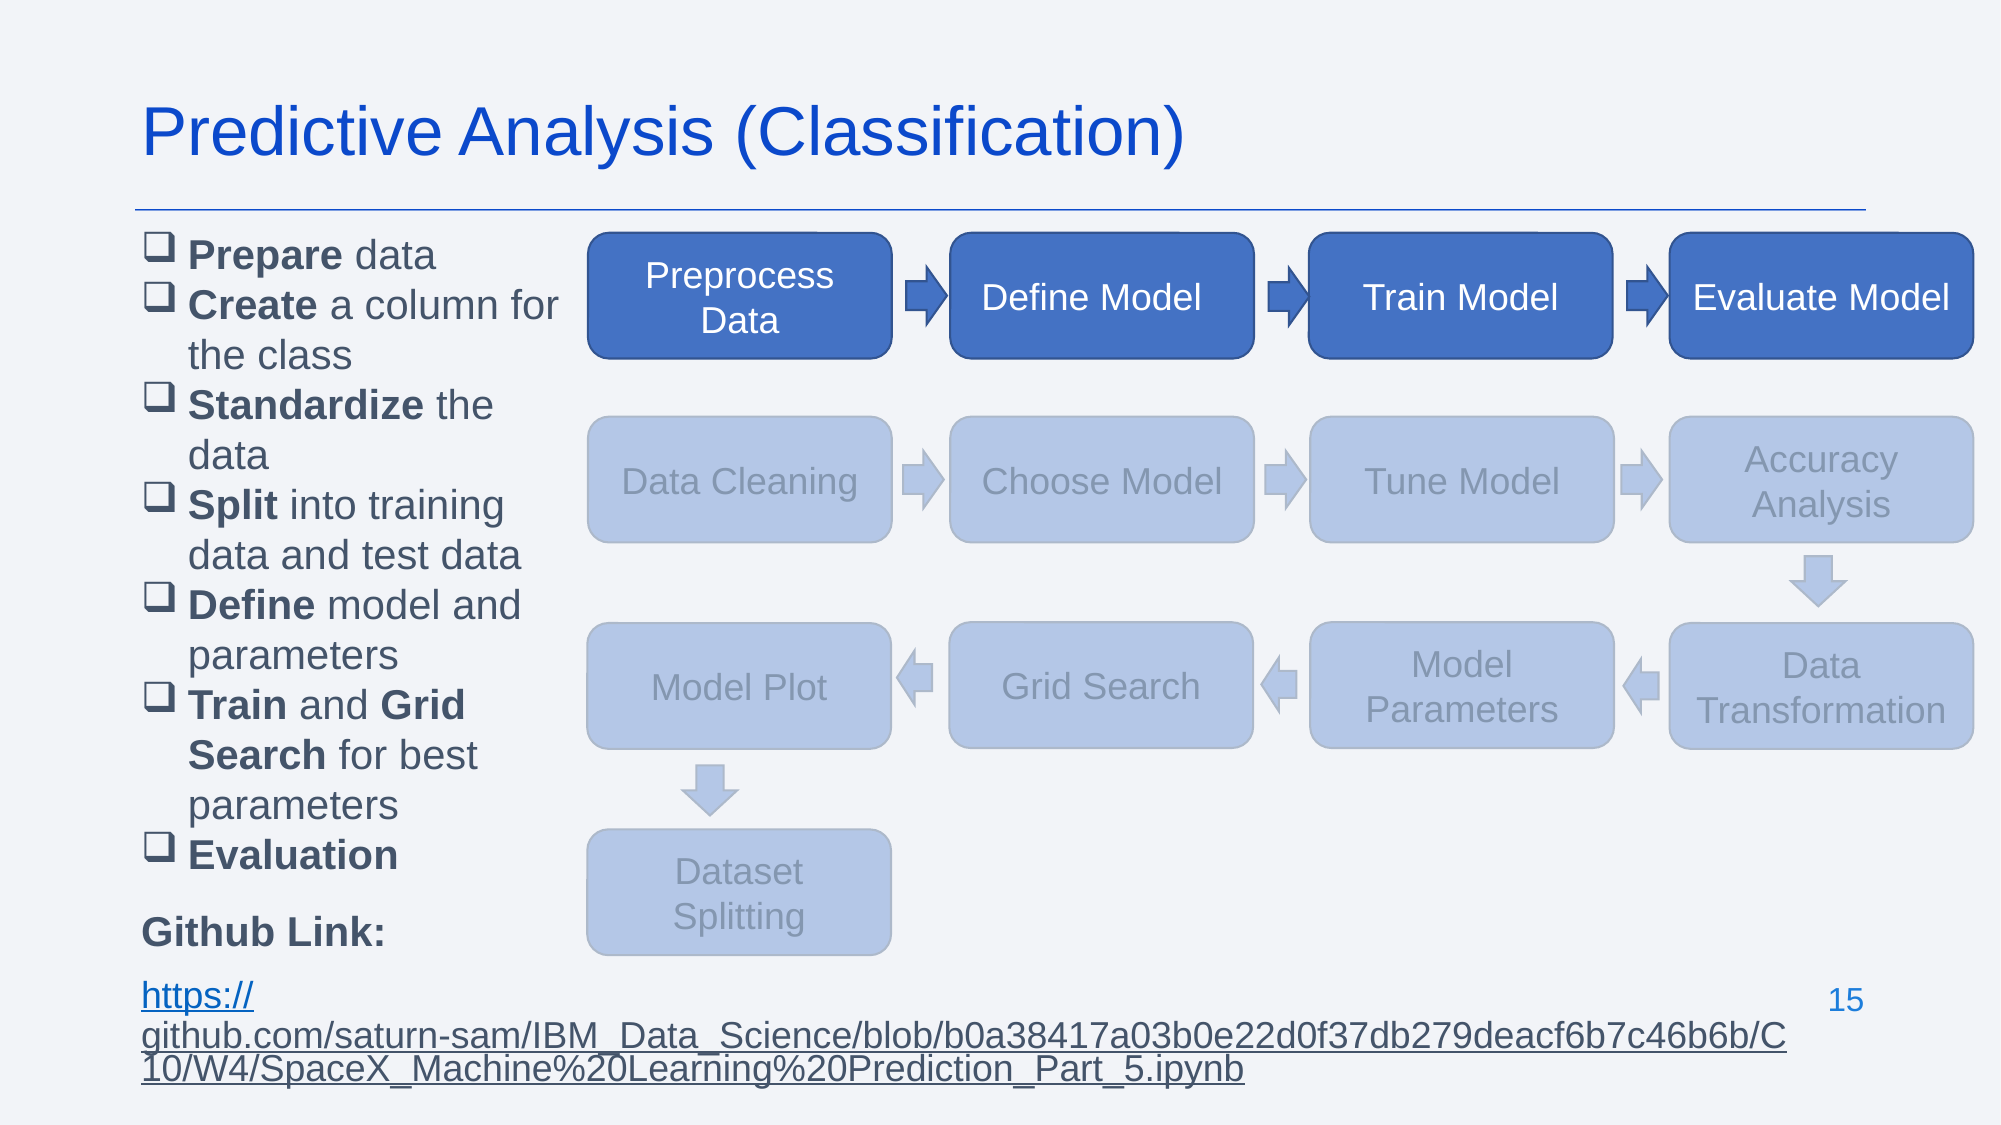

Predictive Analysis (Classification)
Prepare data
Create a column for the class
Standardize the data
Split into training data and test data
Define model and parameters
Train and Grid Search for best parameters
Evaluation
Preprocess Data
Define Model
Train Model
Evaluate Model

Data Cleaning
Choose Model
Tune Model
Accuracy Analysis

Grid Search
Model Parameters
Model Plot
Data Transformation

Dataset Splitting
Github Link:
https://github.com/saturn-sam/IBM_Data_Science/blob/b0a38417a03b0e22d0f37db279deacf6b7c46b6b/C10/W4/SpaceX_Machine%20Learning%20Prediction_Part_5.ipynb
15